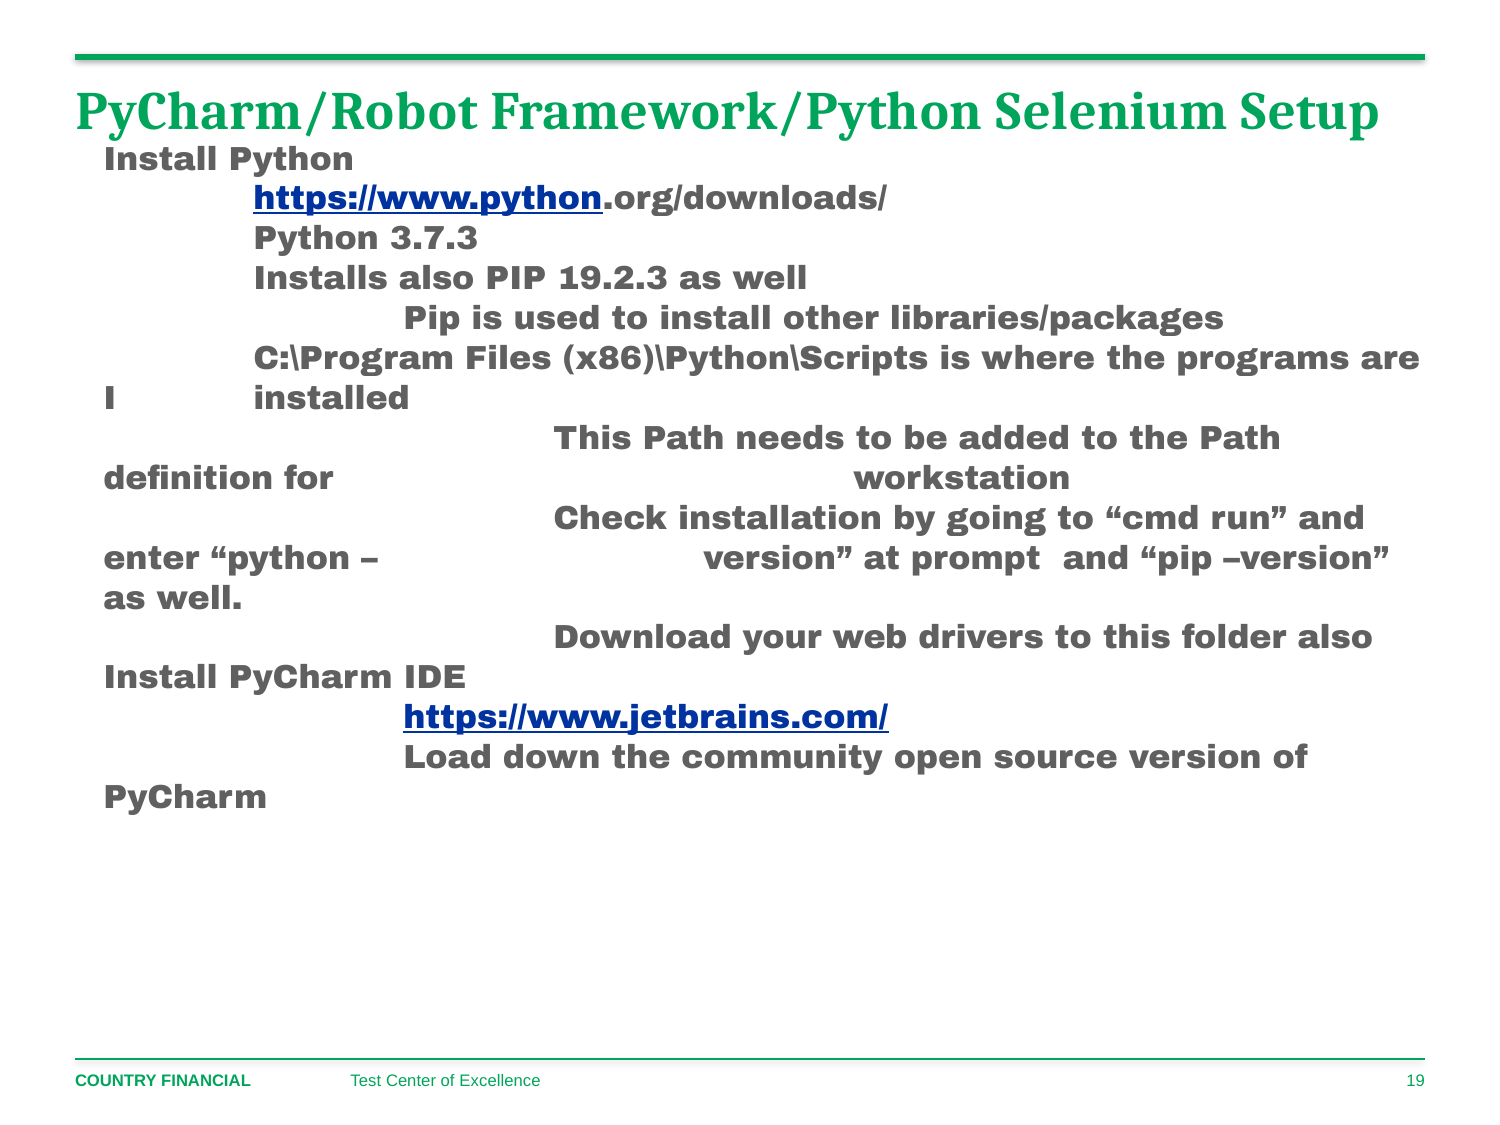

# PyCharm/Robot Framework/Python Selenium Setup
Install Python
	https://www.python.org/downloads/
	Python 3.7.3
	Installs also PIP 19.2.3 as well
		Pip is used to install other libraries/packages
	C:\Program Files (x86)\Python\Scripts is where the programs are I	installed
			This Path needs to be added to the Path definition for 				workstation
			Check installation by going to “cmd run” and enter “python –			version” at prompt  and “pip –version” as well.
			Download your web drivers to this folder also
Install PyCharm IDE
		https://www.jetbrains.com/
		Load down the community open source version of PyCharm

Test Center of Excellence
19